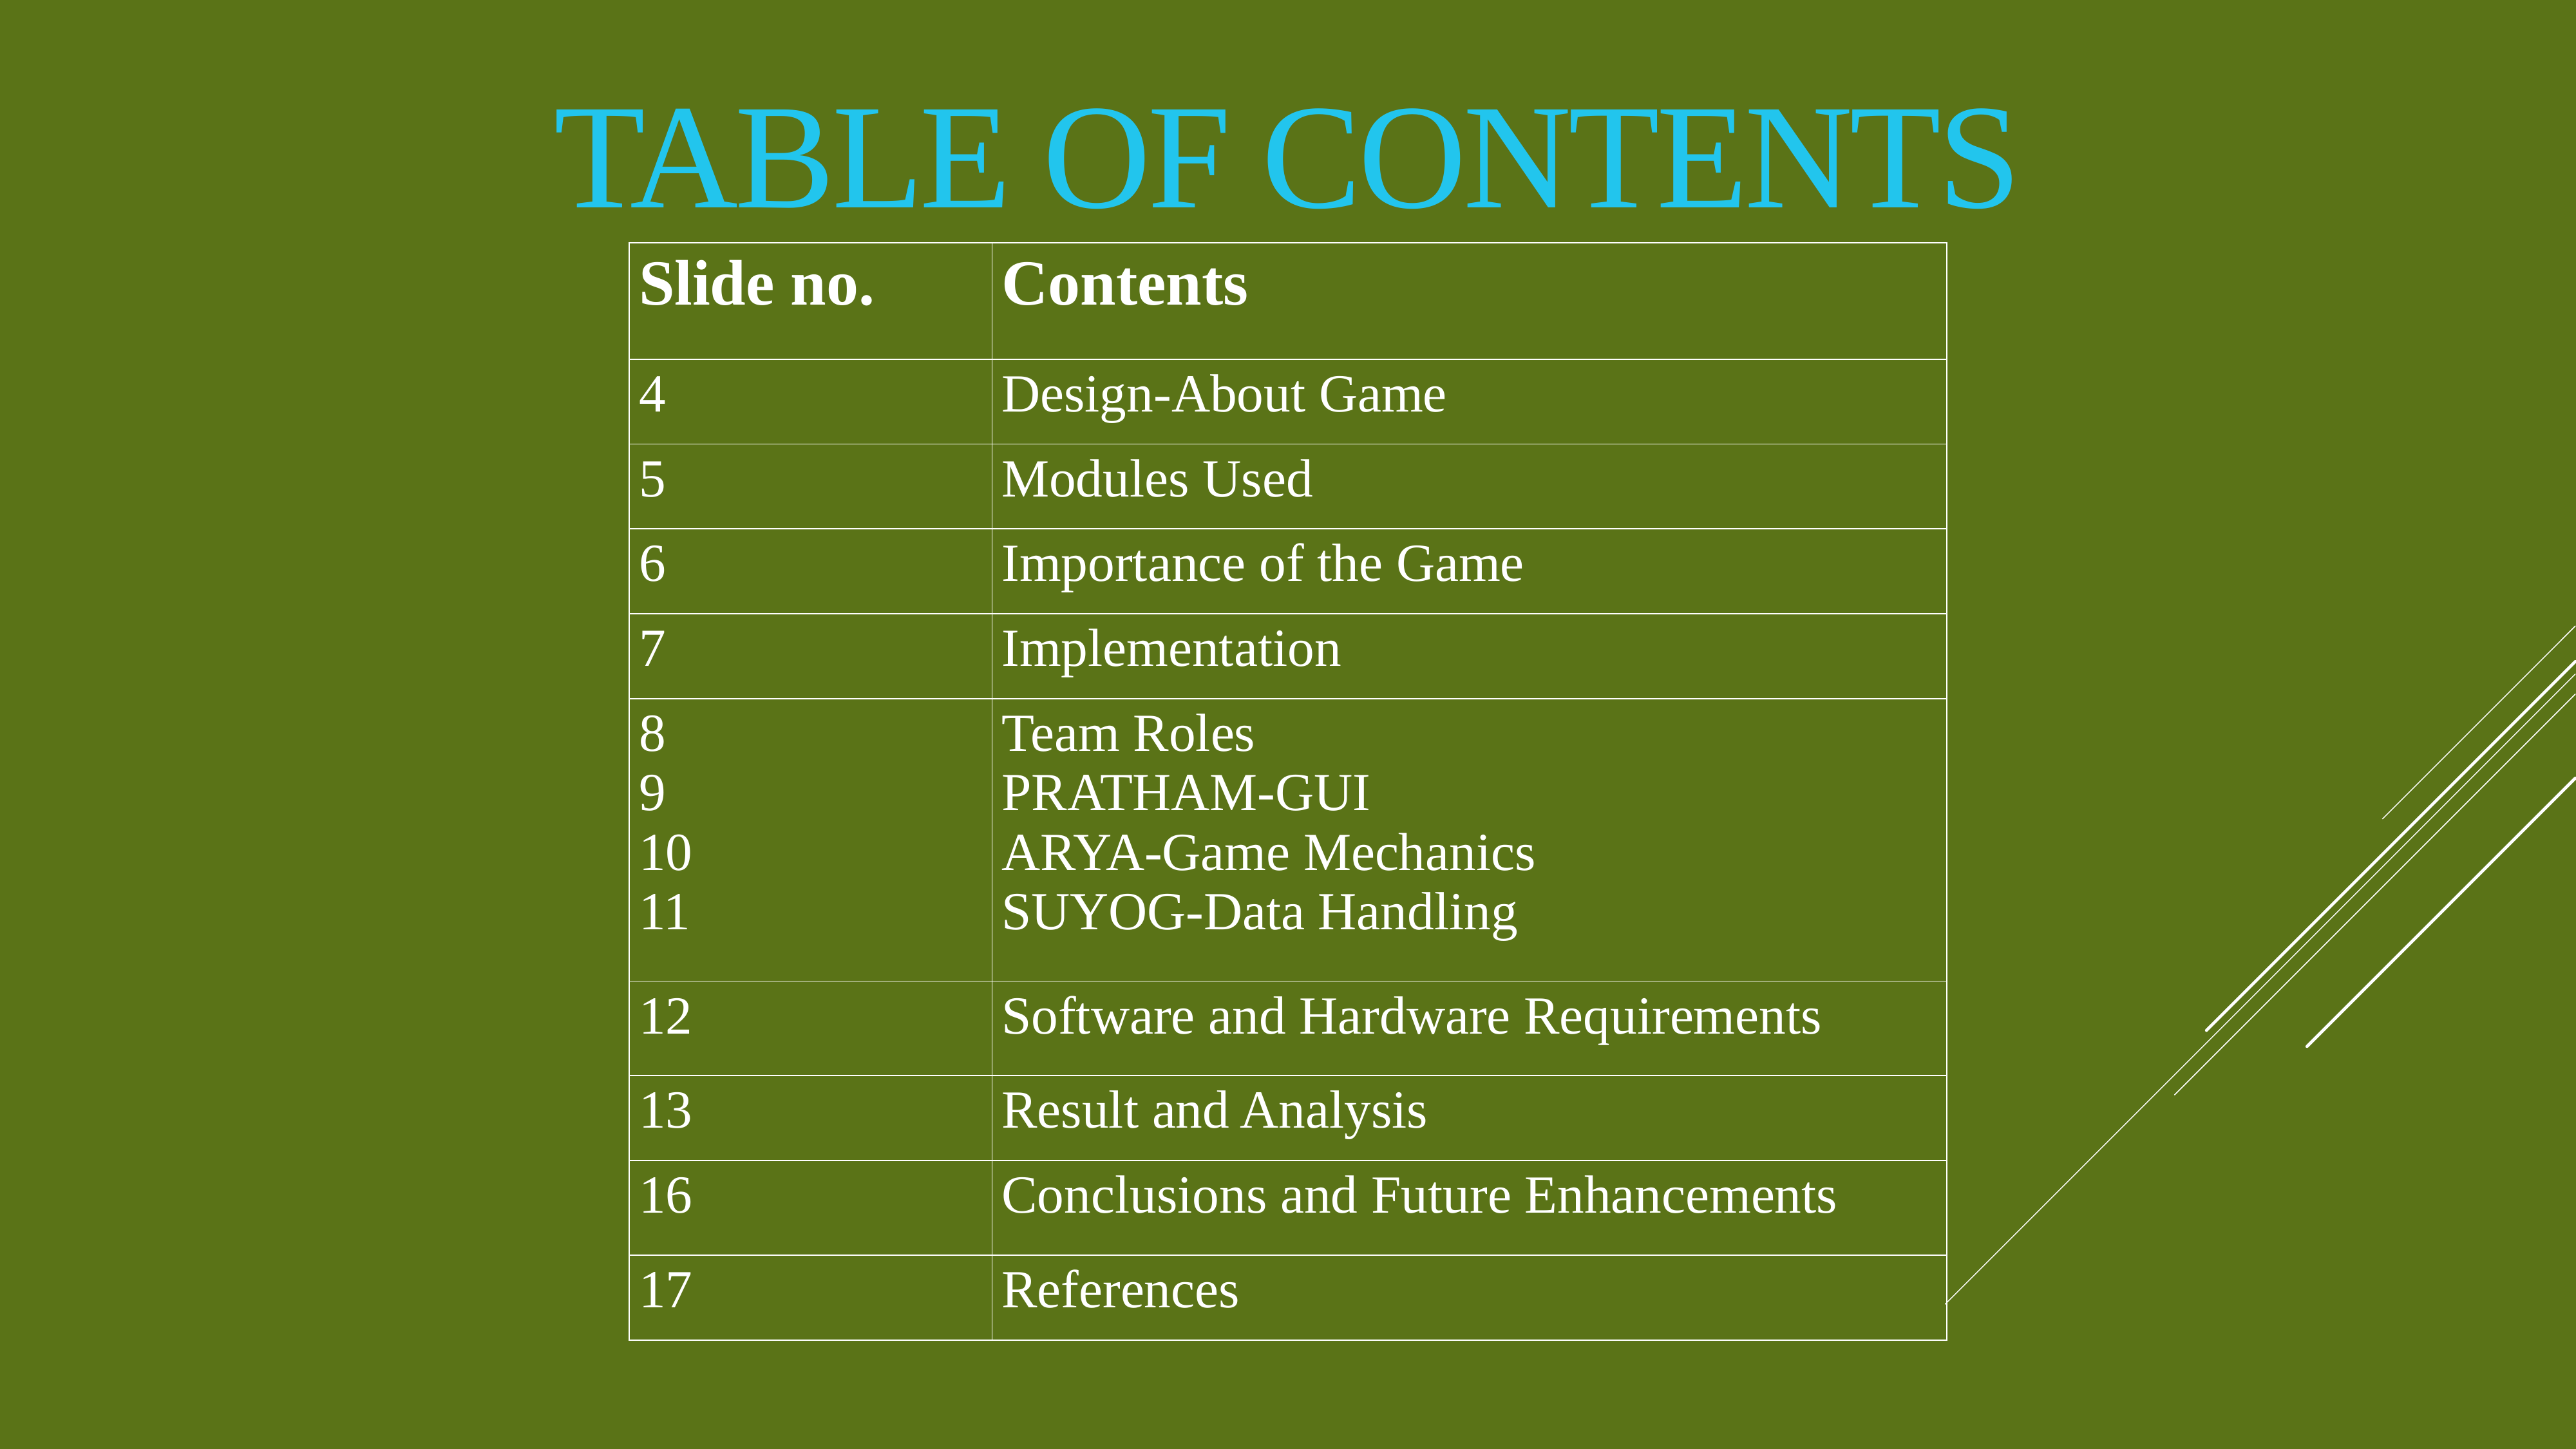

# Table of Contents
| Slide no. | Contents |
| --- | --- |
| 4 | Design-About Game |
| 5 | Modules Used |
| 6 | Importance of the Game |
| 7 | Implementation |
| 8 9 10 11 | Team Roles PRATHAM-GUI ARYA-Game Mechanics SUYOG-Data Handling |
| 12 | Software and Hardware Requirements |
| 13 | Result and Analysis |
| 16 | Conclusions and Future Enhancements |
| 17 | References |